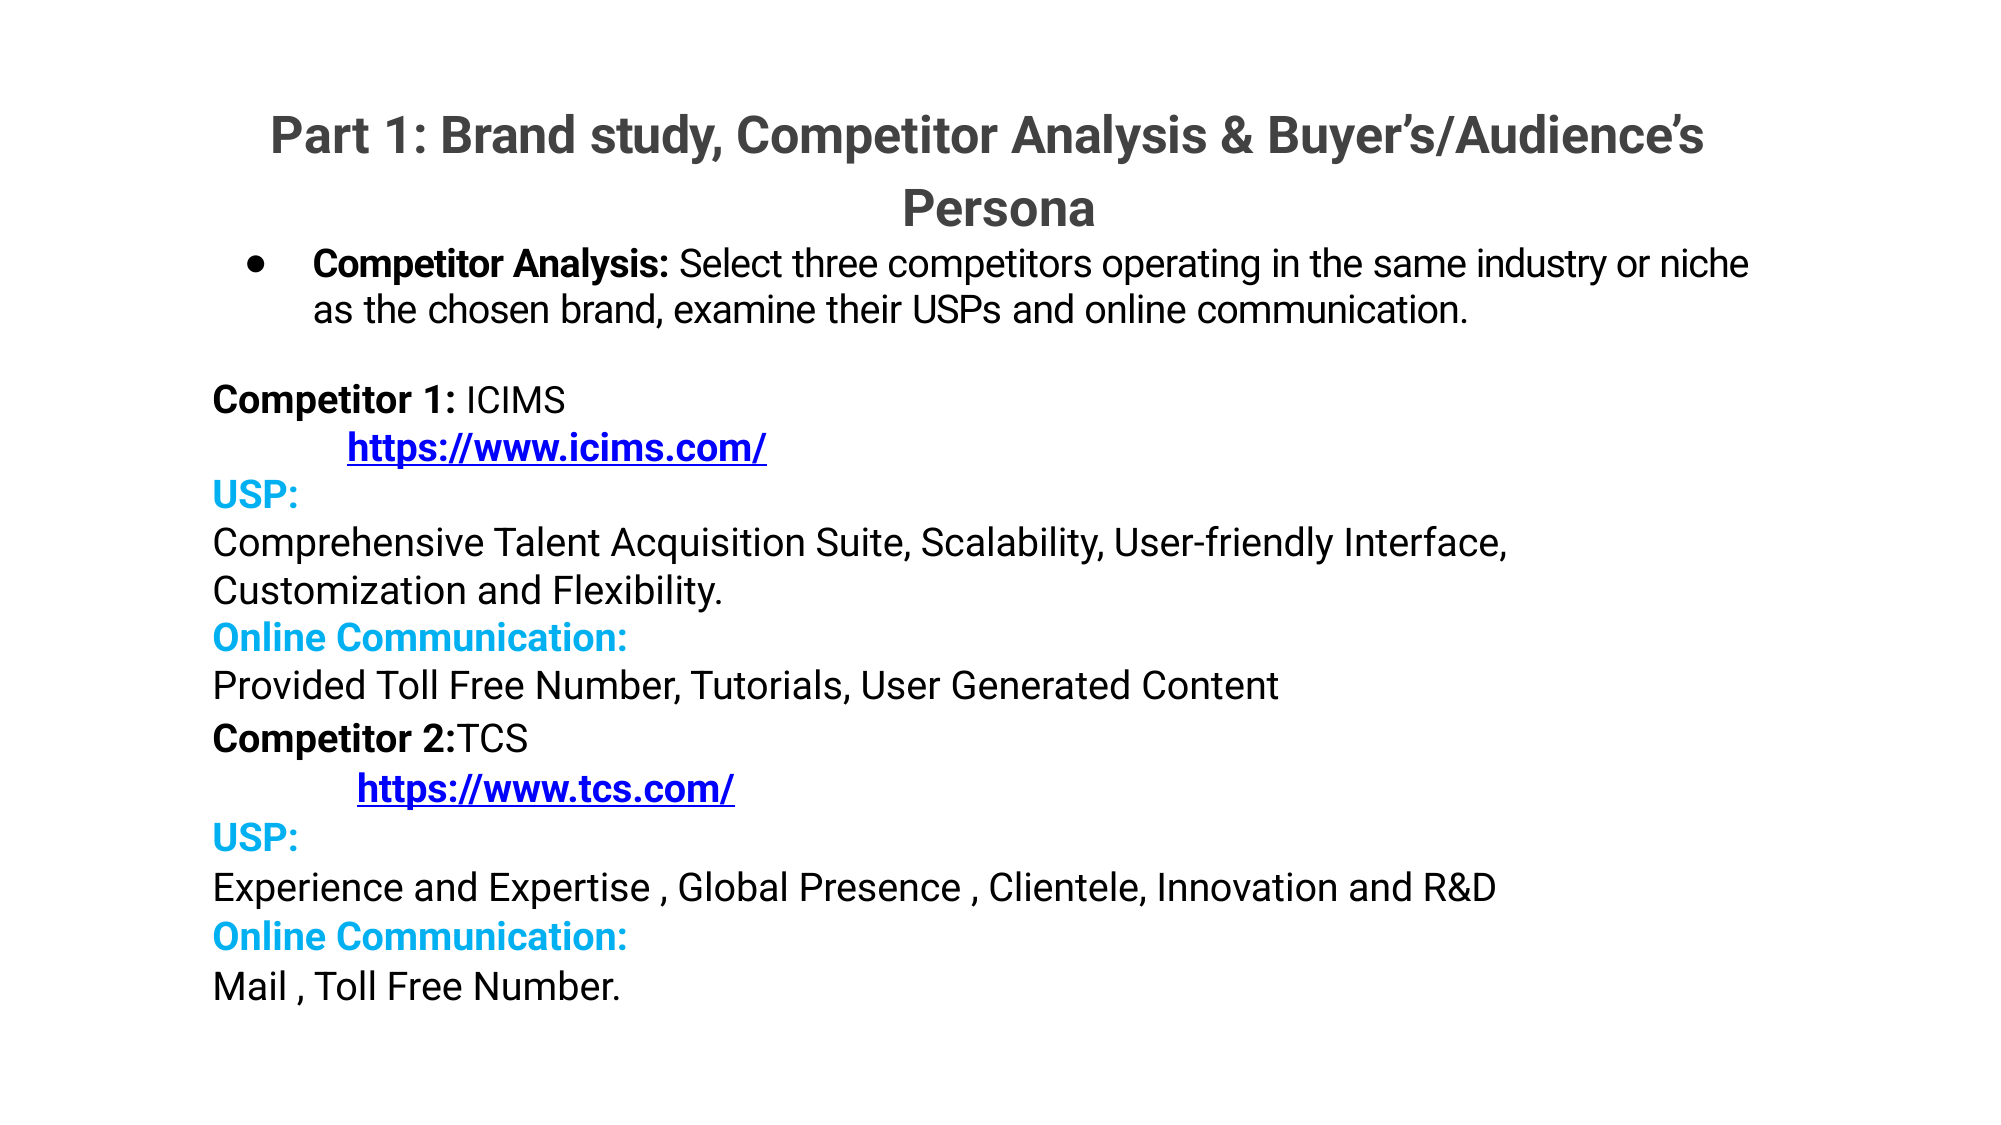

# Part 1: Brand study, Competitor Analysis & Buyer’s/Audience’s  Persona
Competitor Analysis: Select three competitors operating in the same industry or niche  as the chosen brand, examine their USPs and online communication.

Competitor 1: ICIMS
              https://www.icims.com/
USP:
Comprehensive Talent Acquisition Suite, Scalability, User-friendly Interface,
Customization and Flexibility.
Online Communication:
Provided Toll Free Number, Tutorials, User Generated Content
Competitor 2:TCS
               https://www.tcs.com/
USP:
Experience and Expertise , Global Presence , Clientele, Innovation and R&D
Online Communication:
Mail , Toll Free Number.